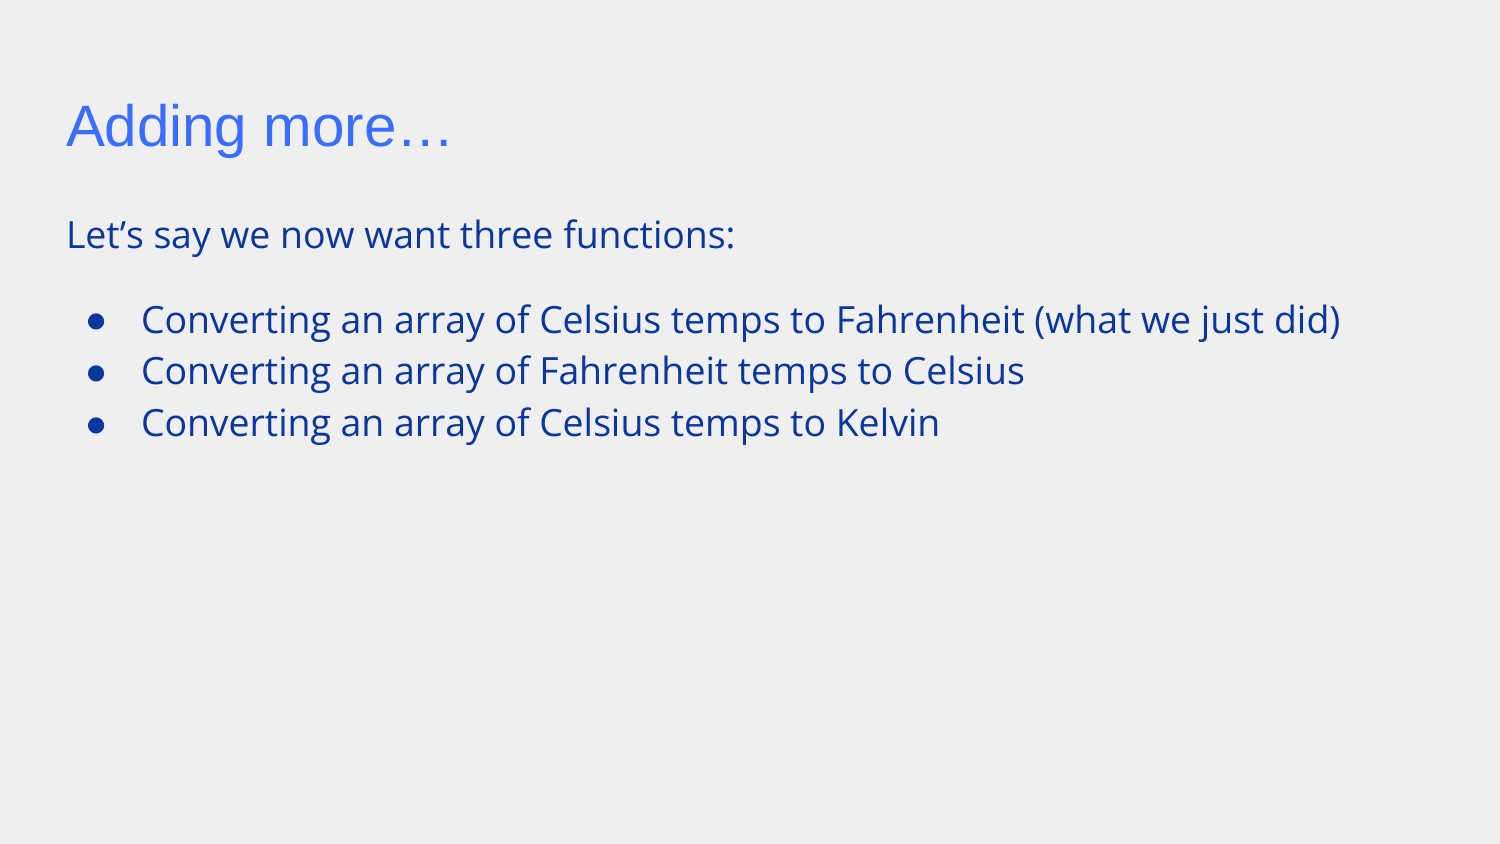

# Adding more…
Let’s say we now want three functions:
Converting an array of Celsius temps to Fahrenheit (what we just did)
Converting an array of Fahrenheit temps to Celsius
Converting an array of Celsius temps to Kelvin